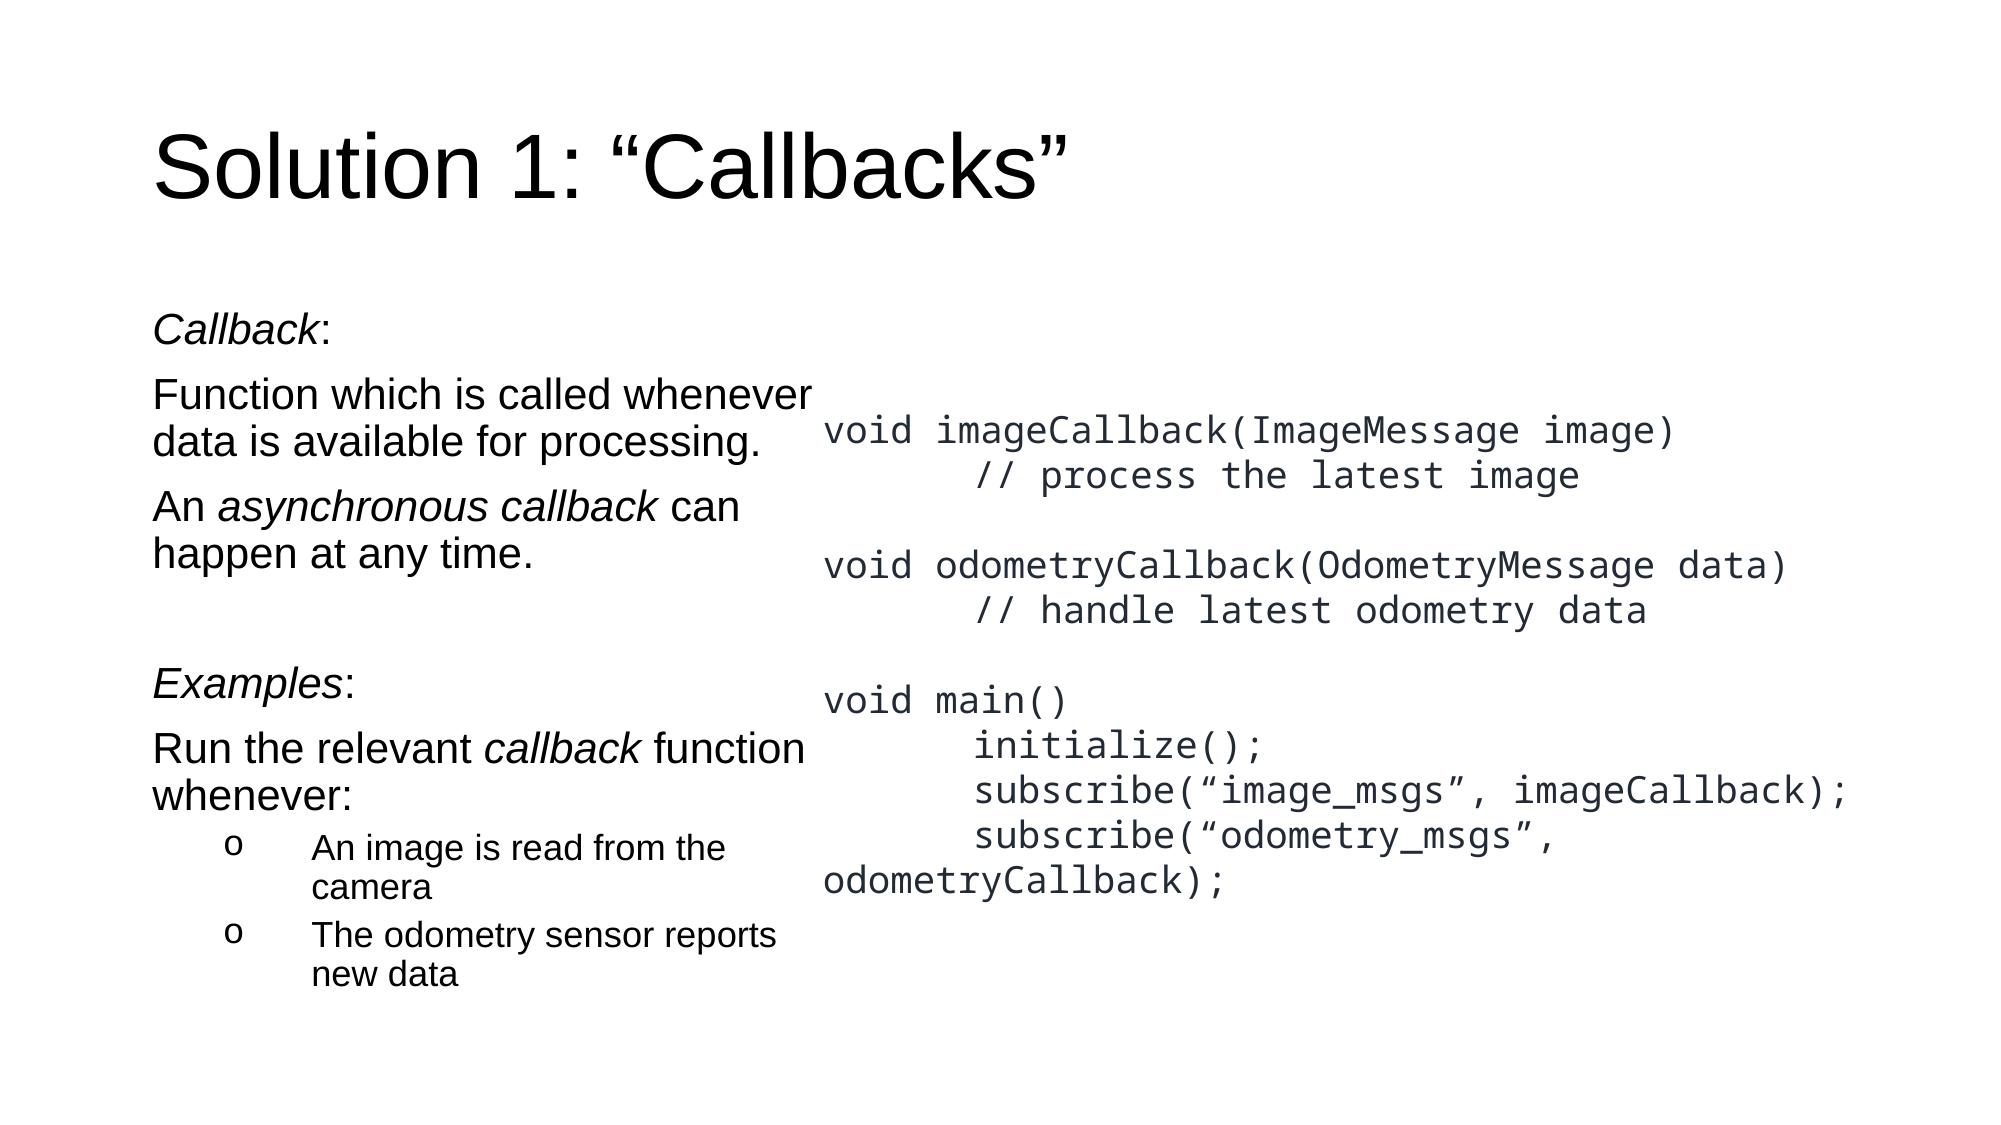

# Solution 1: “Callbacks”
Callback:
Function which is called whenever data is available for processing.
An asynchronous callback can happen at any time.

Examples:
Run the relevant callback function whenever:
An image is read from the camera
The odometry sensor reports new data

void imageCallback(ImageMessage image)
	// process the latest image

void odometryCallback(OdometryMessage data)
	// handle latest odometry data

void main()
	initialize();
	subscribe(“image_msgs”, imageCallback);
	subscribe(“odometry_msgs”, odometryCallback);